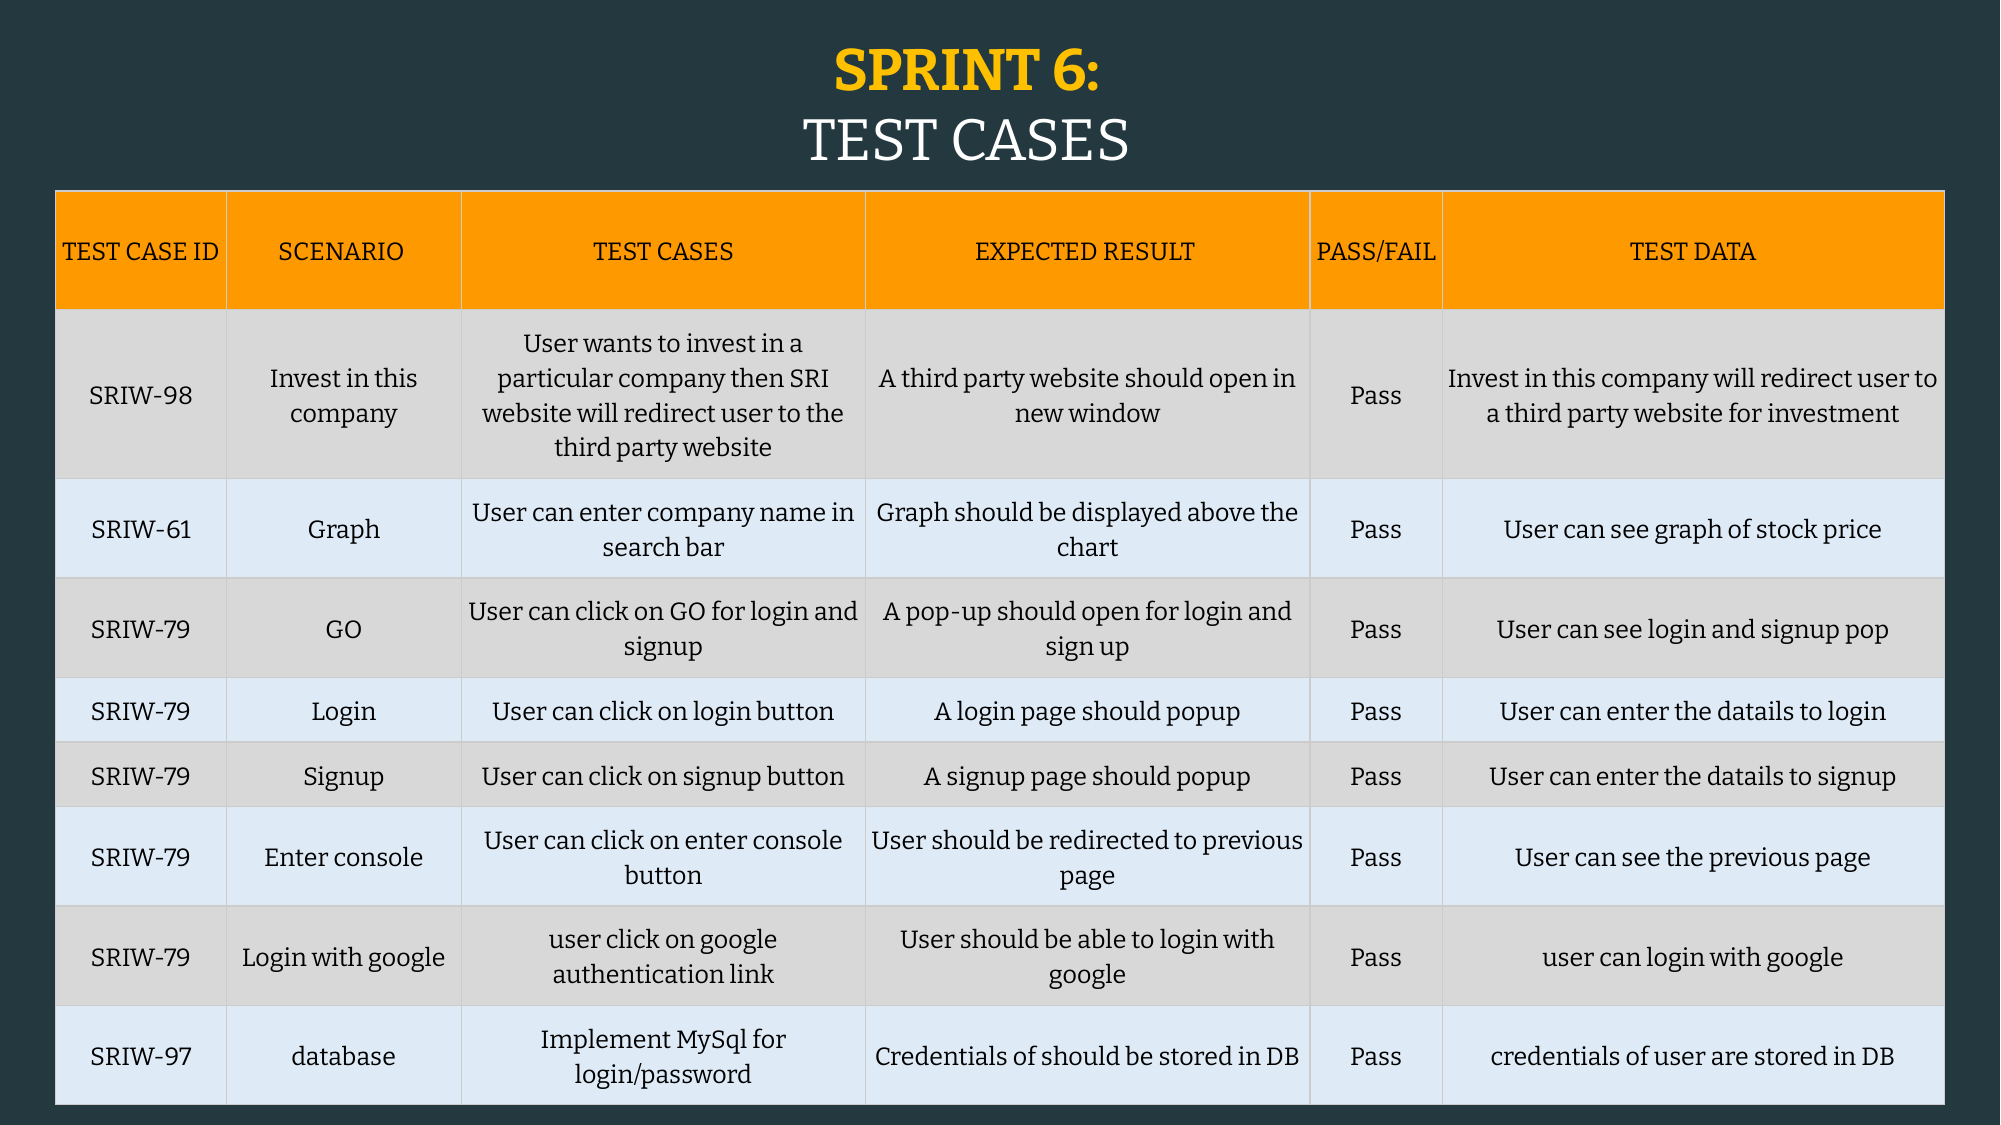

SPRINT 6:
TEST CASES
| TEST CASE ID | SCENARIO | TEST CASES | EXPECTED RESULT | PASS/FAIL | TEST DATA |
| --- | --- | --- | --- | --- | --- |
| SRIW-98 | Invest in this company | User wants to invest in a particular company then SRI website will redirect user to the third party website | A third party website should open in new window | Pass | Invest in this company will redirect user to a third party website for investment |
| SRIW-61 | Graph | User can enter company name in search bar | Graph should be displayed above the chart | Pass | User can see graph of stock price |
| SRIW-79 | GO | User can click on GO for login and signup | A pop-up should open for login and sign up | Pass | User can see login and signup pop |
| SRIW-79 | Login | User can click on login button | A login page should popup | Pass | User can enter the datails to login |
| SRIW-79 | Signup | User can click on signup button | A signup page should popup | Pass | User can enter the datails to signup |
| SRIW-79 | Enter console | User can click on enter console button | User should be redirected to previous page | Pass | User can see the previous page |
| SRIW-79 | Login with google | user click on google authentication link | User should be able to login with google | Pass | user can login with google |
| SRIW-97 | database | Implement MySql for login/password | Credentials of should be stored in DB | Pass | credentials of user are stored in DB |
23